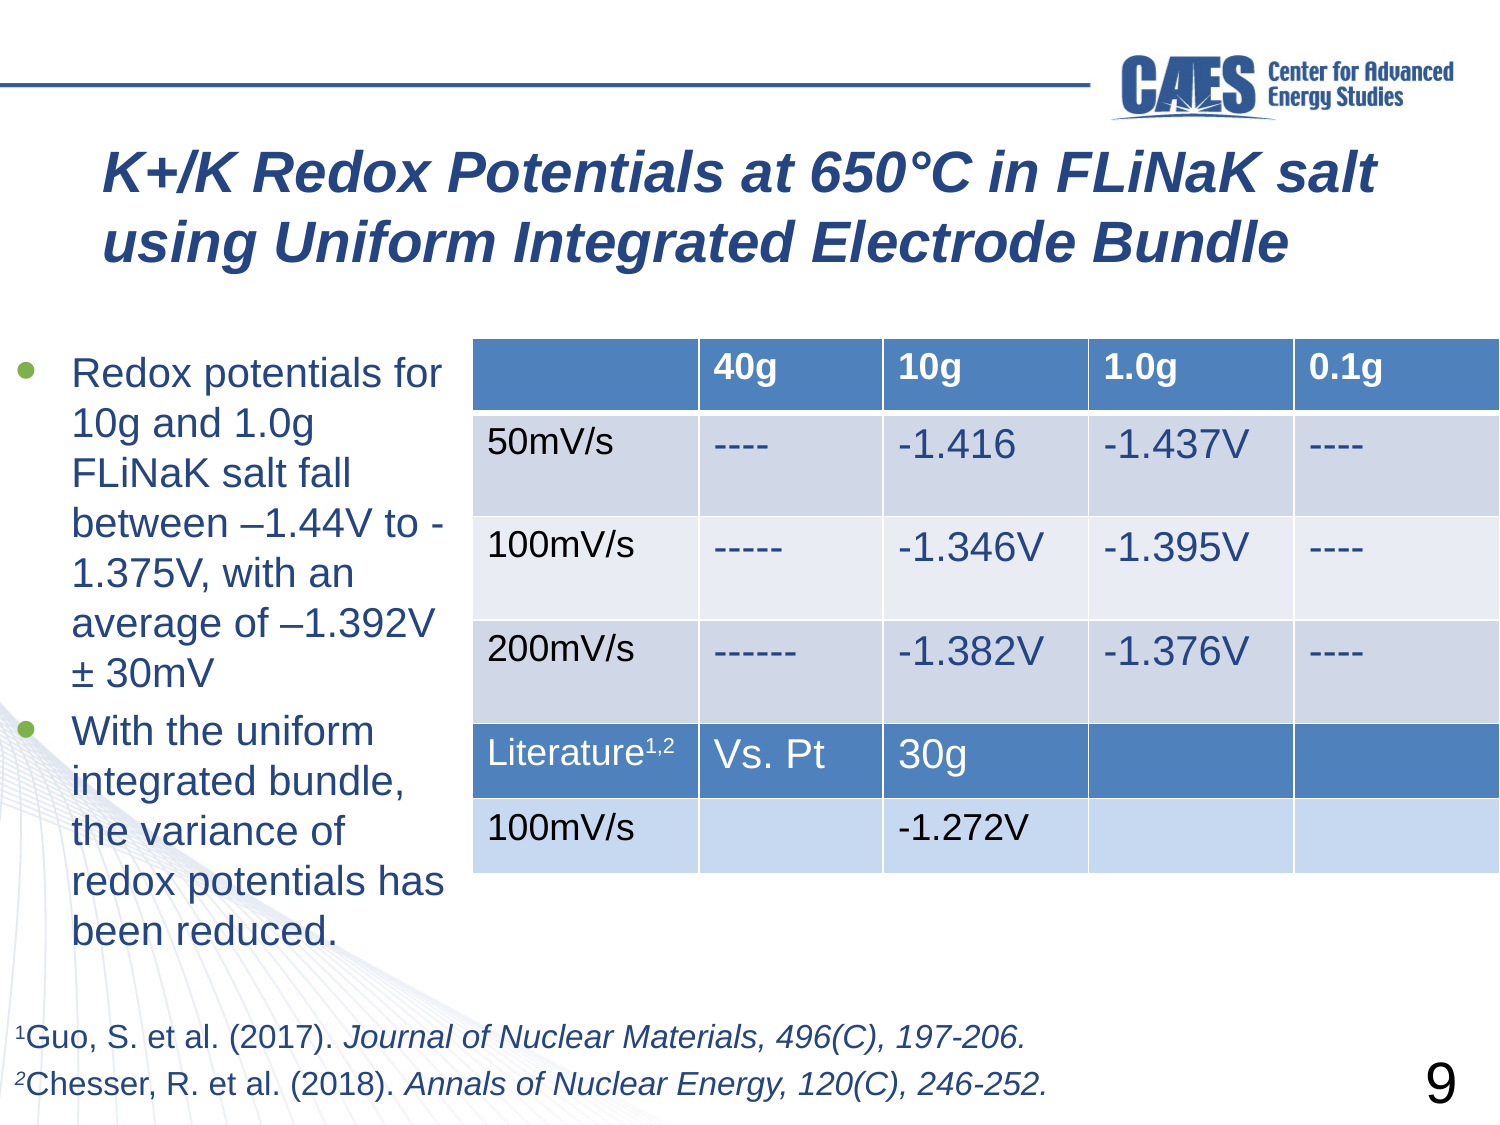

# K+/K Redox Potentials at 650°C in FLiNaK salt using Uniform Integrated Electrode Bundle
Redox potentials for 10g and 1.0g FLiNaK salt fall between –1.44V to -1.375V, with an average of –1.392V ± 30mV
With the uniform integrated bundle, the variance of redox potentials has been reduced.

|  | 40g | 10g | 1.0g | 0.1g |
| --- | --- | --- | --- | --- |
| 50mV/s | ---- | -1.416 | -1.437V | ---- |
| 100mV/s | ----- | -1.346V | -1.395V | ---- |
| 200mV/s | ------ | -1.382V | -1.376V | ---- |
| Literature1,2 | Vs. Pt | 30g |  |  |
| 100mV/s |  | -1.272V |  |  |
1Guo, S. et al. (2017). Journal of Nuclear Materials, 496(C), 197-206.
2Chesser, R. et al. (2018). Annals of Nuclear Energy, 120(C), 246-252.

9